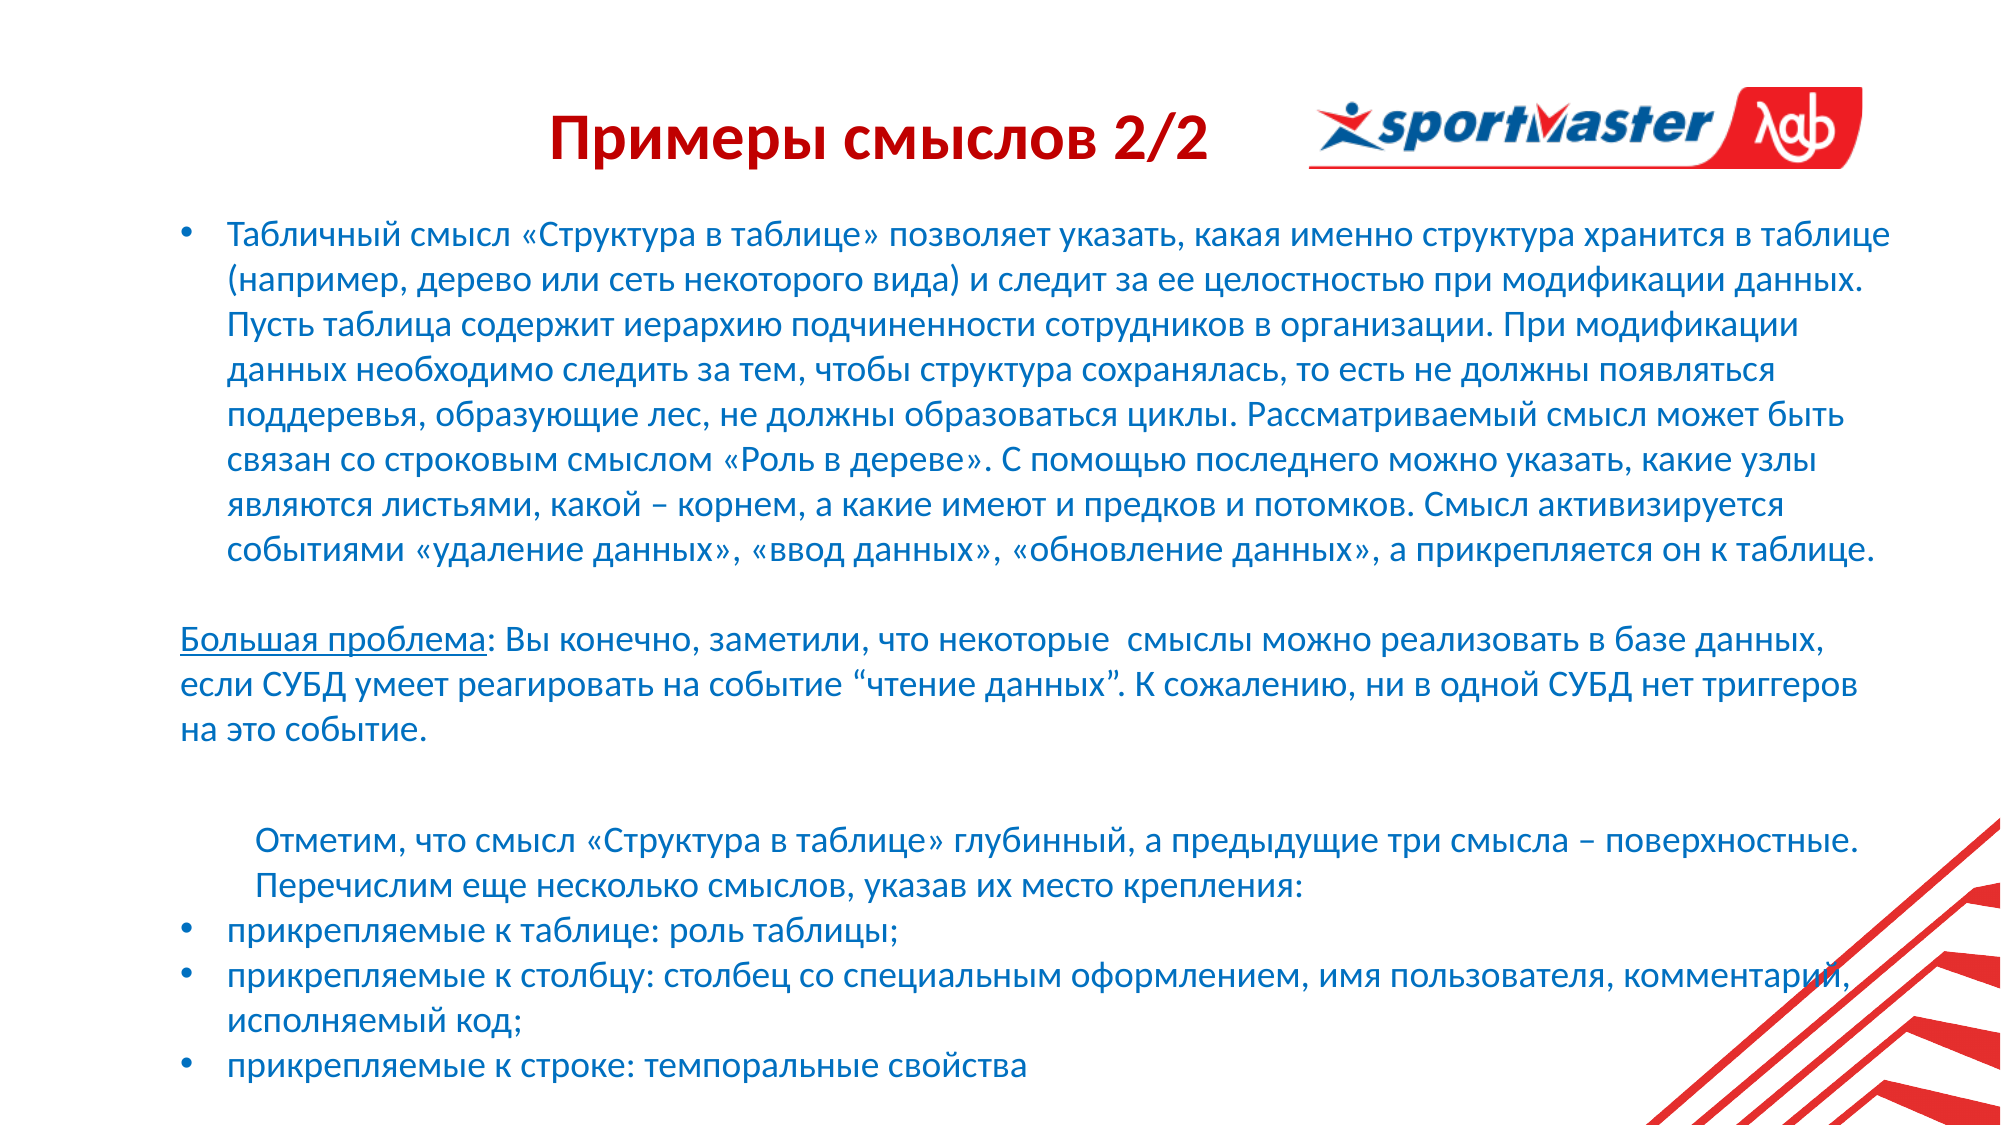

Примеры смыслов 2/2
Табличный смысл «Структура в таблице» позволяет указать, какая именно структура хранится в таблице (например, дерево или сеть некоторого вида) и следит за ее целостностью при модификации данных. Пусть таблица содержит иерархию подчиненности сотрудников в организации. При модификации данных необходимо следить за тем, чтобы структура сохранялась, то есть не должны появляться поддеревья, образующие лес, не должны образоваться циклы. Рассматриваемый смысл может быть связан со строковым смыслом «Роль в дереве». С помощью последнего можно указать, какие узлы являются листьями, какой – корнем, а какие имеют и предков и потомков. Смысл активизируется событиями «удаление данных», «ввод данных», «обновление данных», а прикрепляется он к таблице.

Большая проблема: Вы конечно, заметили, что некоторые  смыслы можно реализовать в базе данных, если СУБД умеет реагировать на событие “чтение данных”. К сожалению, ни в одной СУБД нет триггеров на это событие.

Отметим, что смысл «Структура в таблице» глубинный, а предыдущие три смысла – поверхностные.
Перечислим еще несколько смыслов, указав их место крепления:
прикрепляемые к таблице: роль таблицы;
прикрепляемые к столбцу: столбец со специальным оформлением, имя пользователя, комментарий, исполняемый код;
прикрепляемые к строке: темпоральные свойства